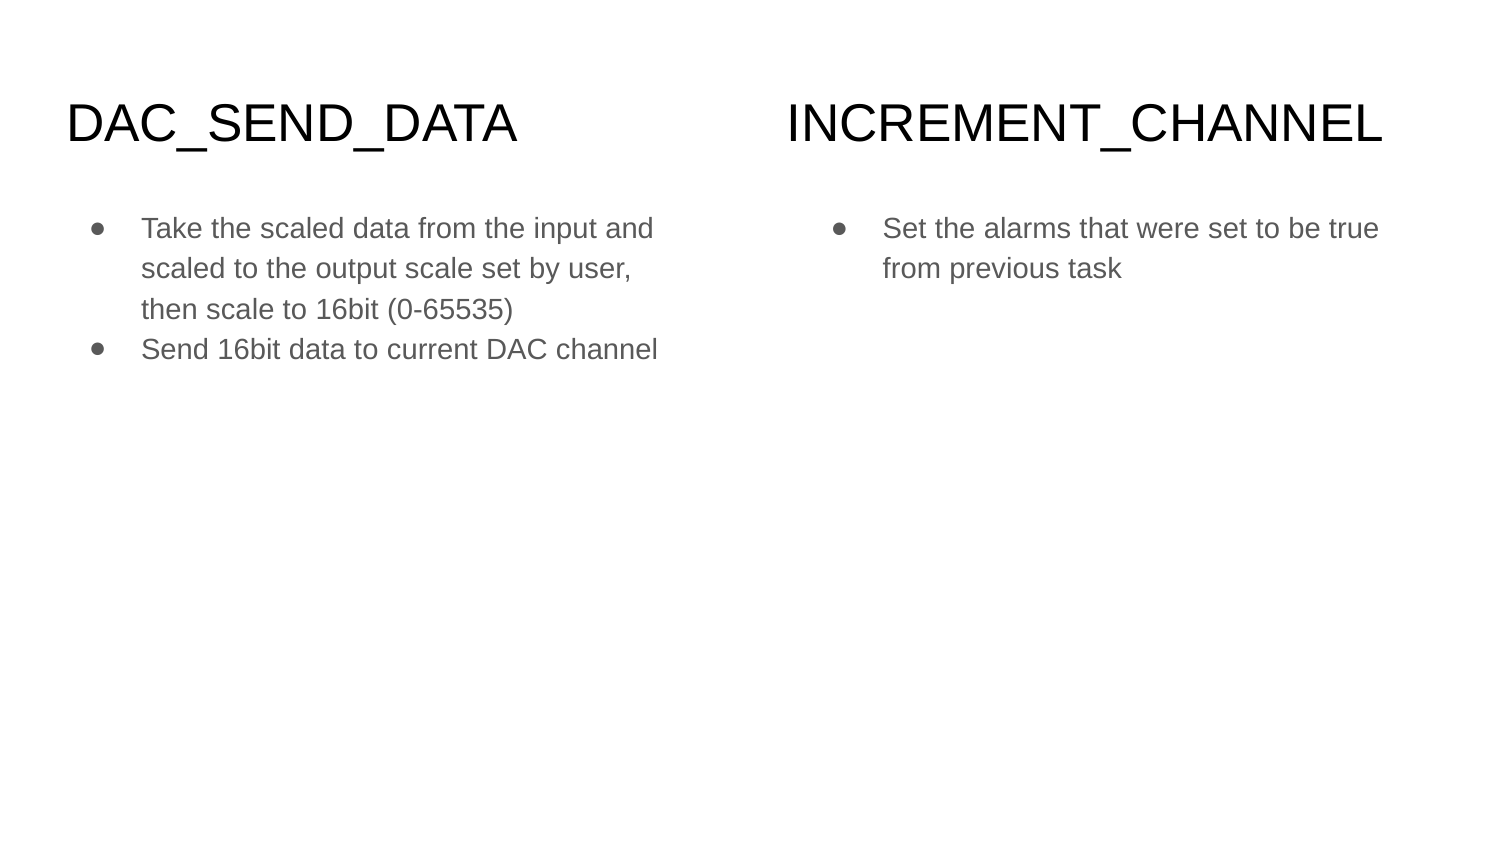

# DAC_SEND_DATA
INCREMENT_CHANNEL
Take the scaled data from the input and scaled to the output scale set by user, then scale to 16bit (0-65535)
Send 16bit data to current DAC channel
Set the alarms that were set to be true from previous task